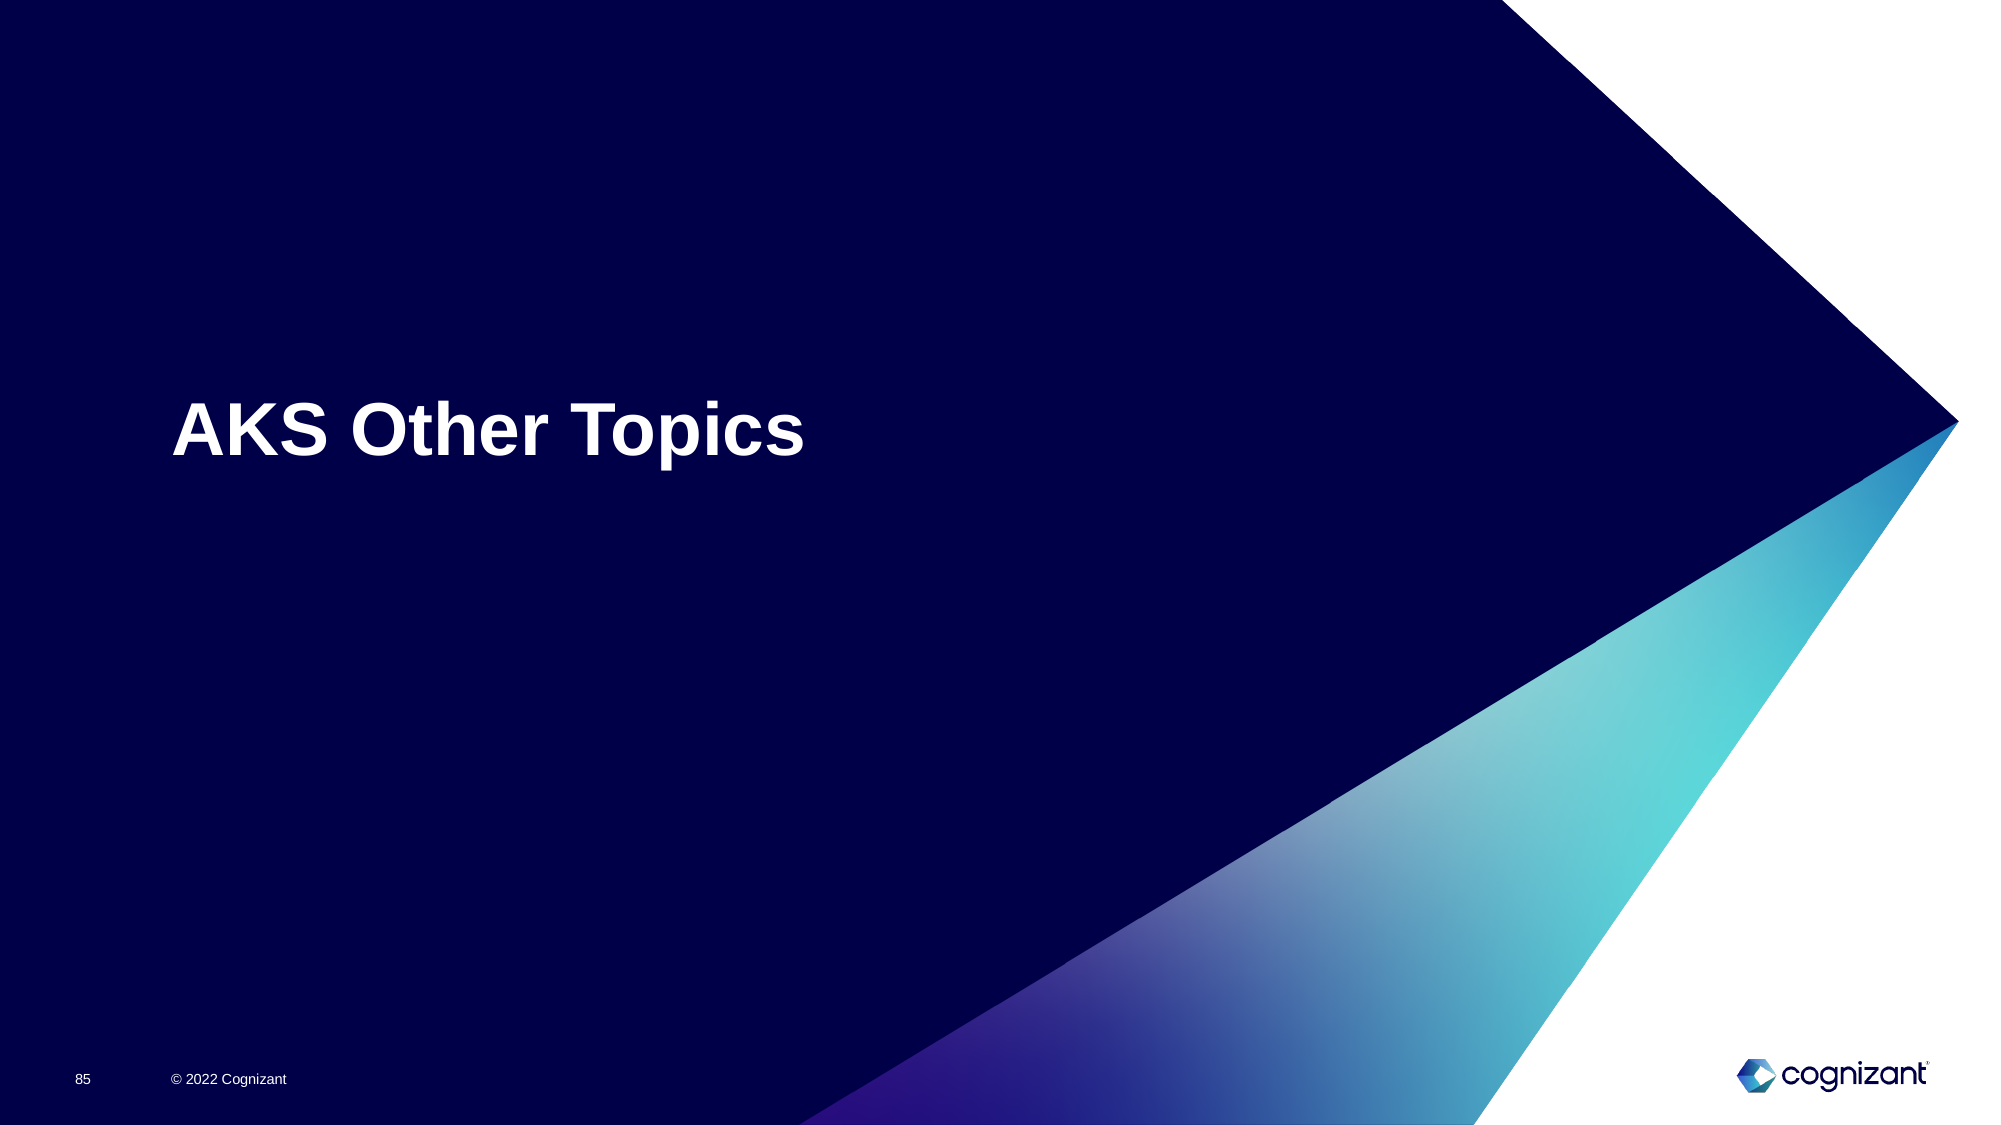

# AKS Other Topics
© 2022 Cognizant
85